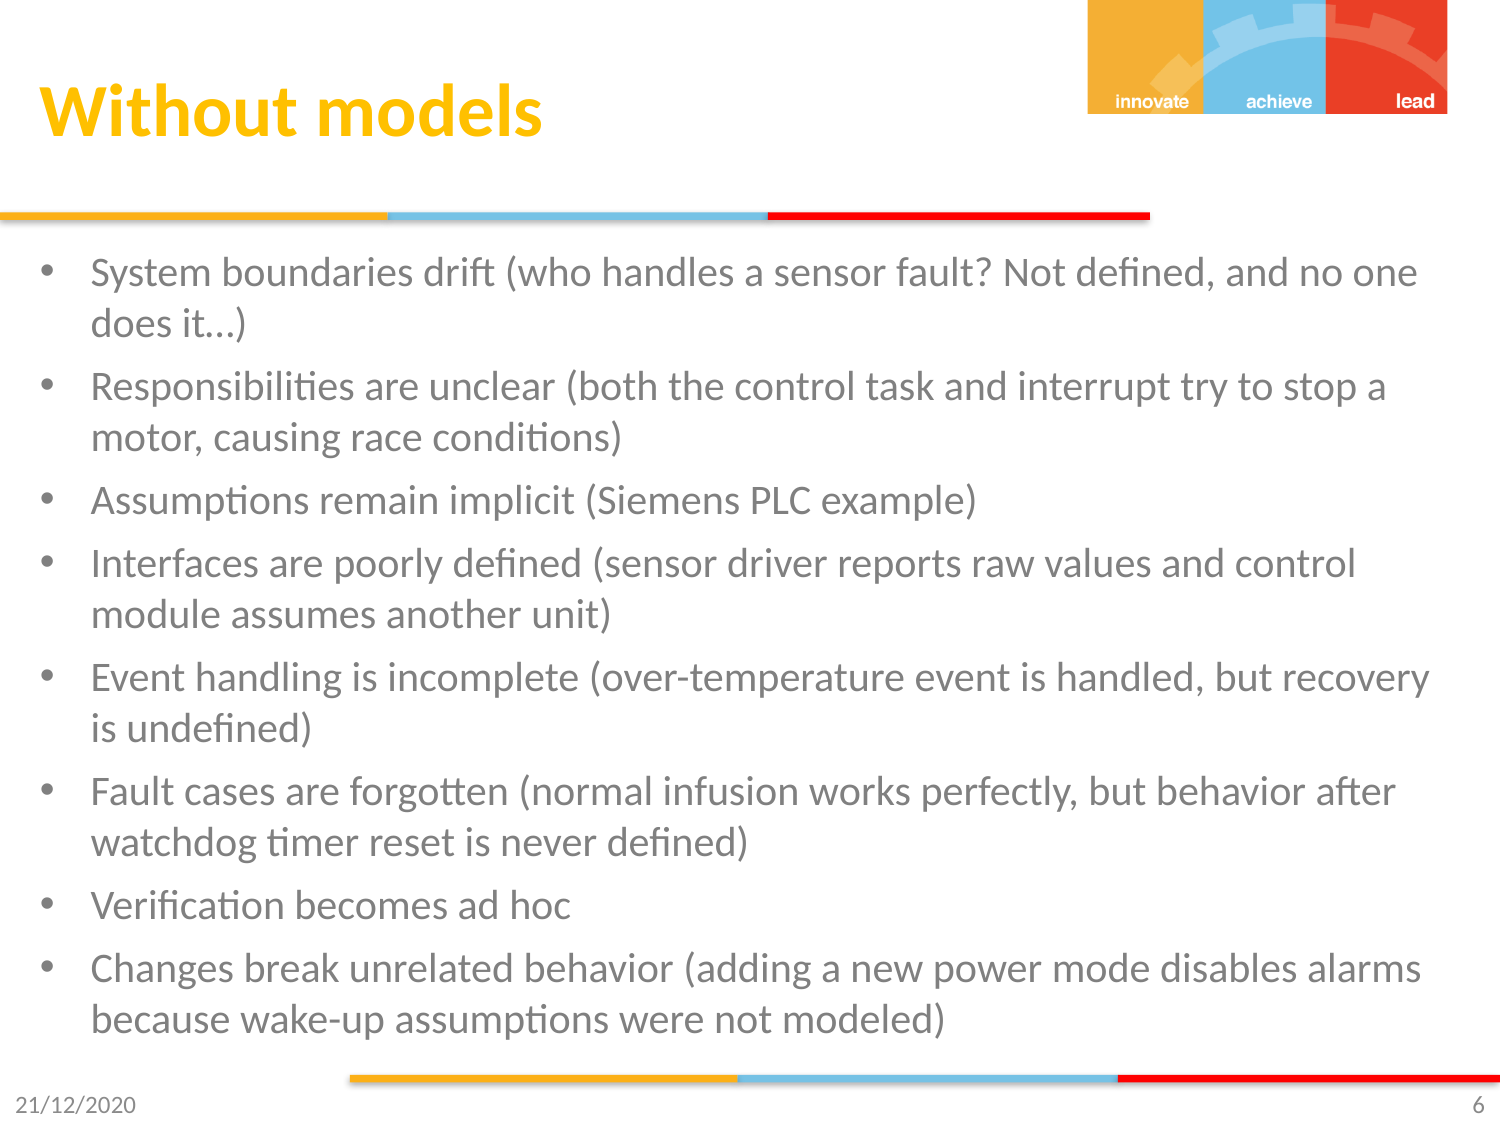

# Without models
System boundaries drift (who handles a sensor fault? Not defined, and no one does it…)
Responsibilities are unclear (both the control task and interrupt try to stop a motor, causing race conditions)
Assumptions remain implicit (Siemens PLC example)
Interfaces are poorly defined (sensor driver reports raw values and control module assumes another unit)
Event handling is incomplete (over-temperature event is handled, but recovery is undefined)
Fault cases are forgotten (normal infusion works perfectly, but behavior after watchdog timer reset is never defined)
Verification becomes ad hoc
Changes break unrelated behavior (adding a new power mode disables alarms because wake-up assumptions were not modeled)
21/12/2020
6